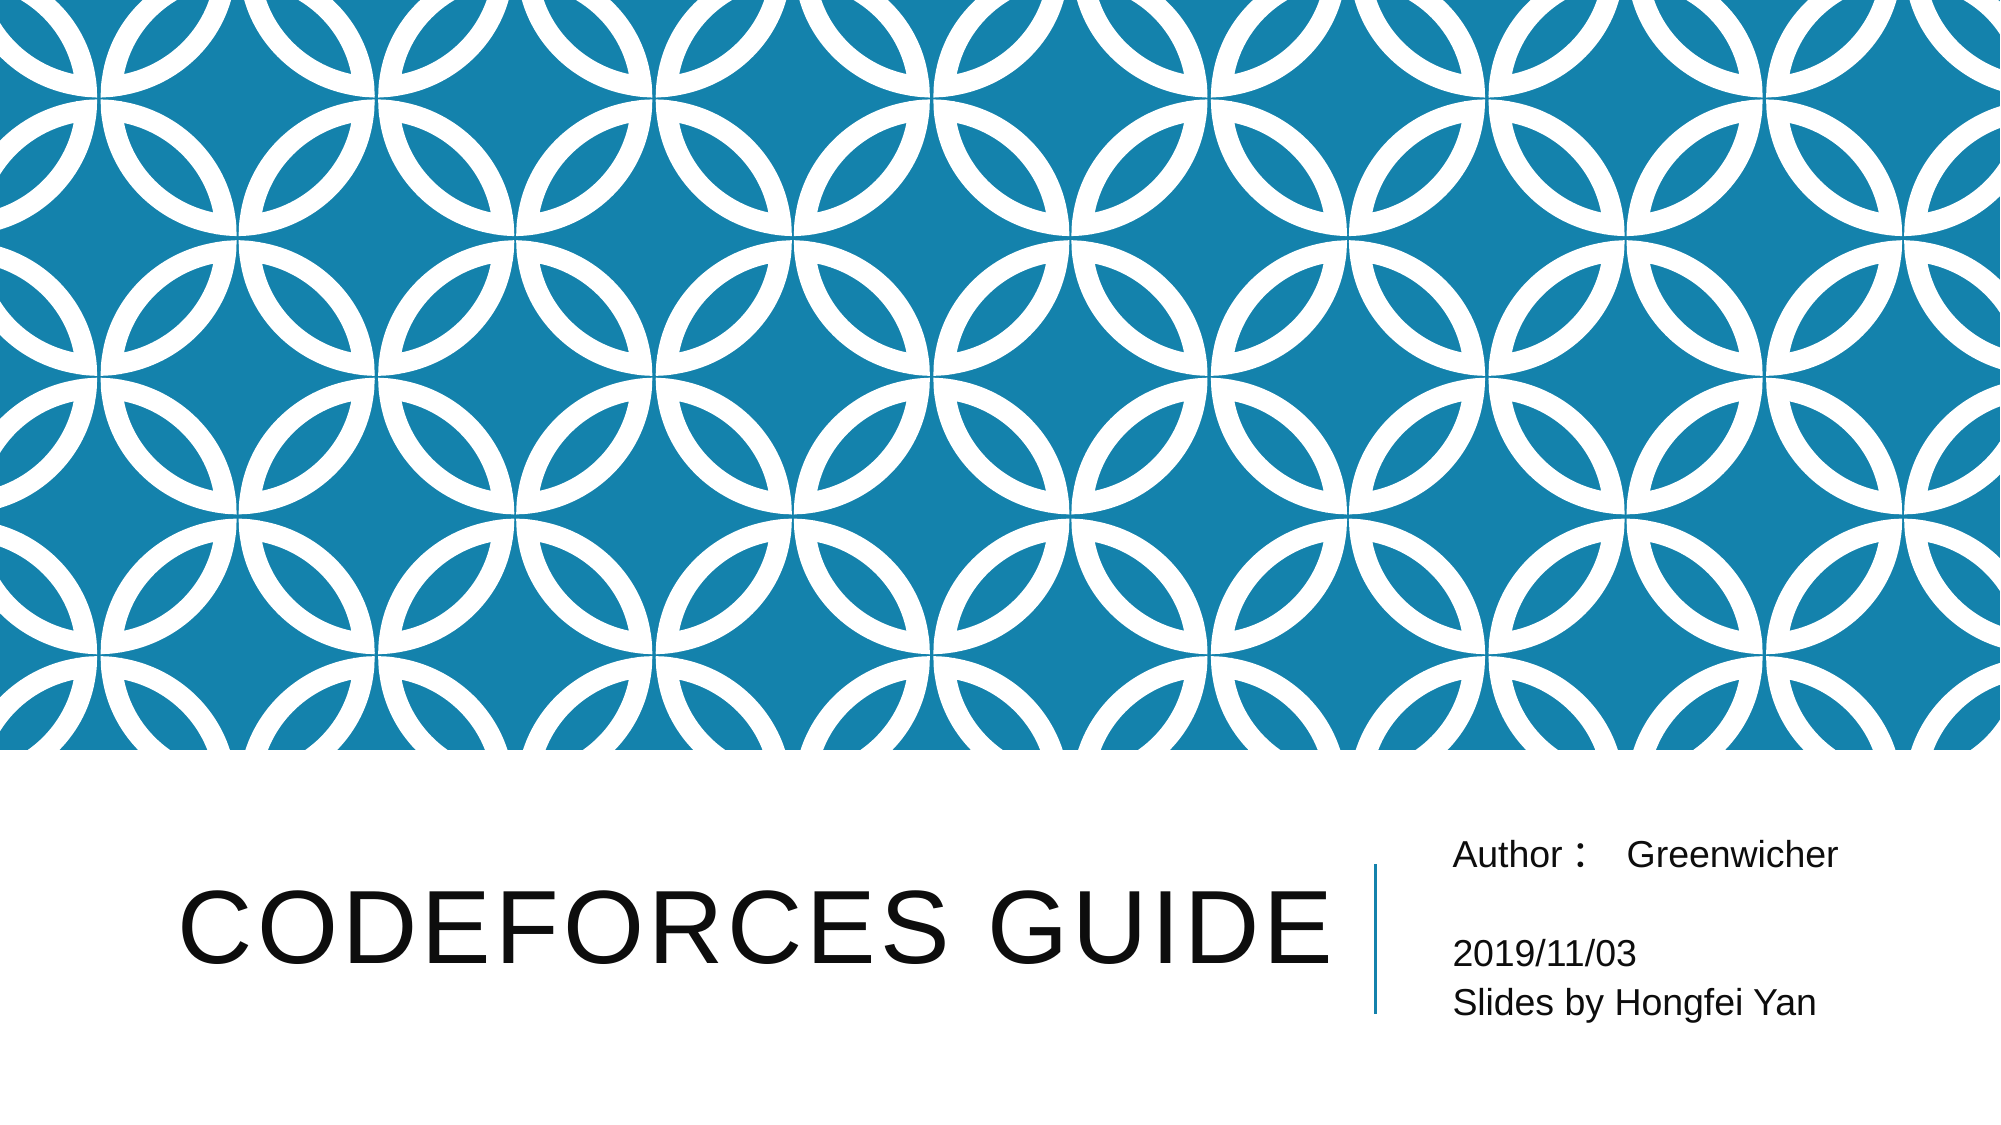

Author： Greenwicher

2019/11/03
Slides by Hongfei Yan
# Codeforces Guide